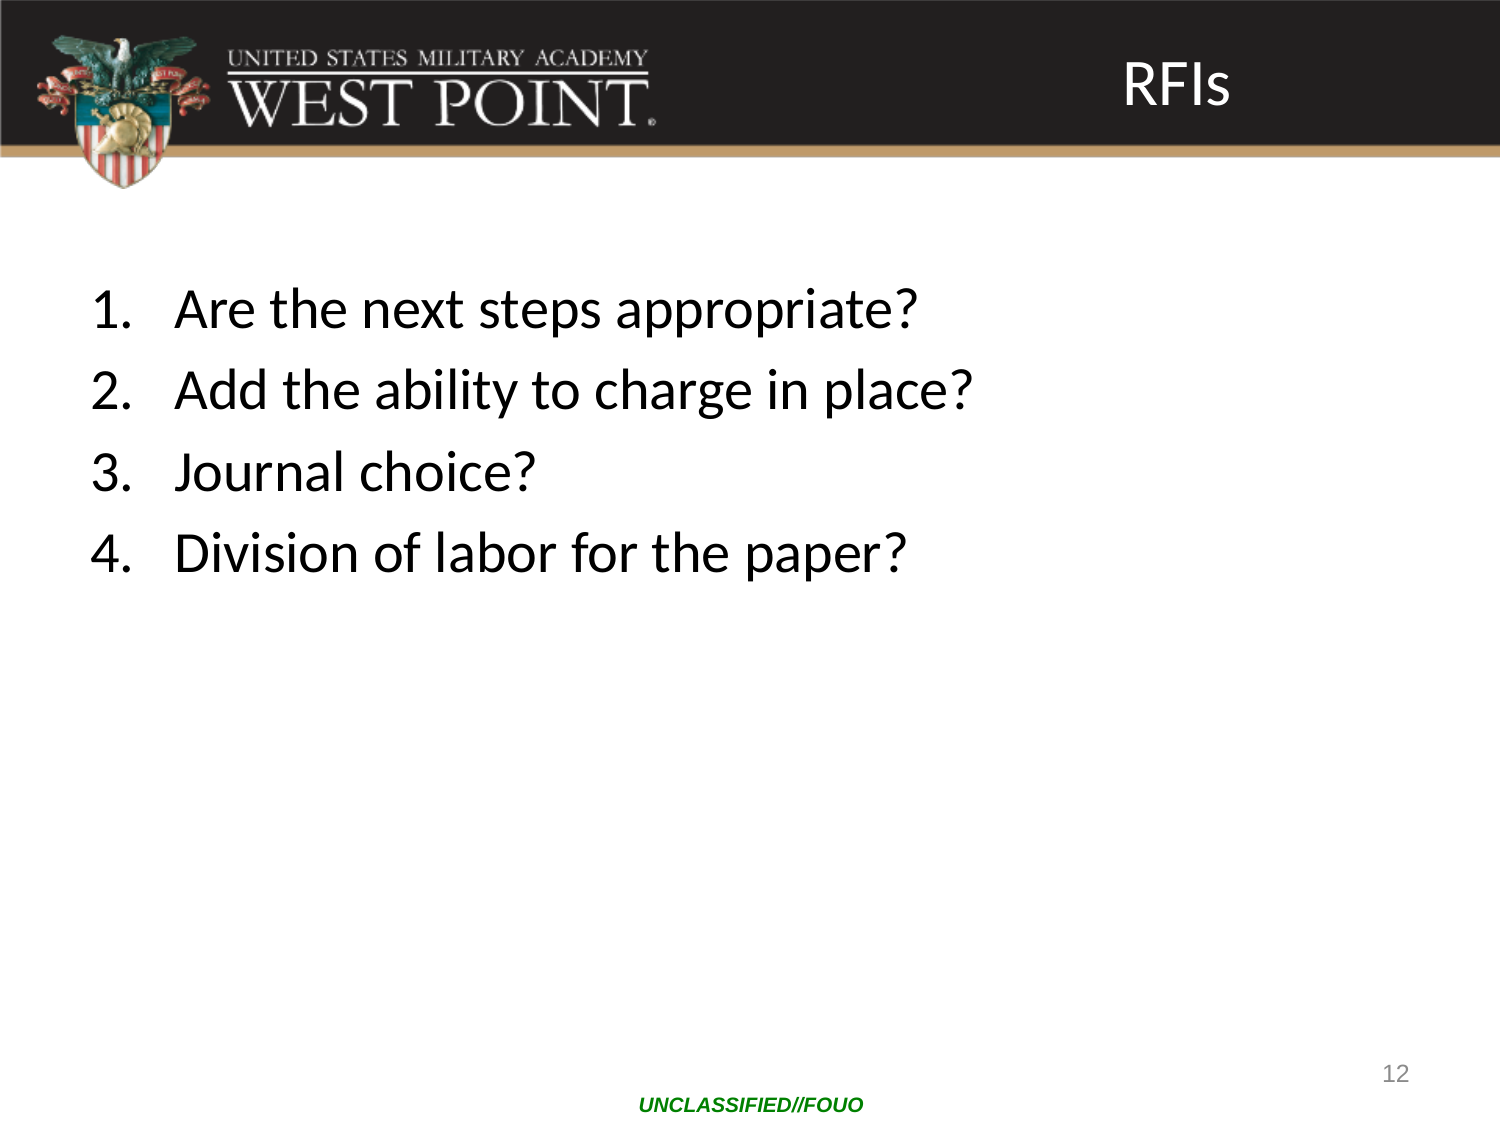

# RFIs
Are the next steps appropriate?
Add the ability to charge in place?
Journal choice?
Division of labor for the paper?

12